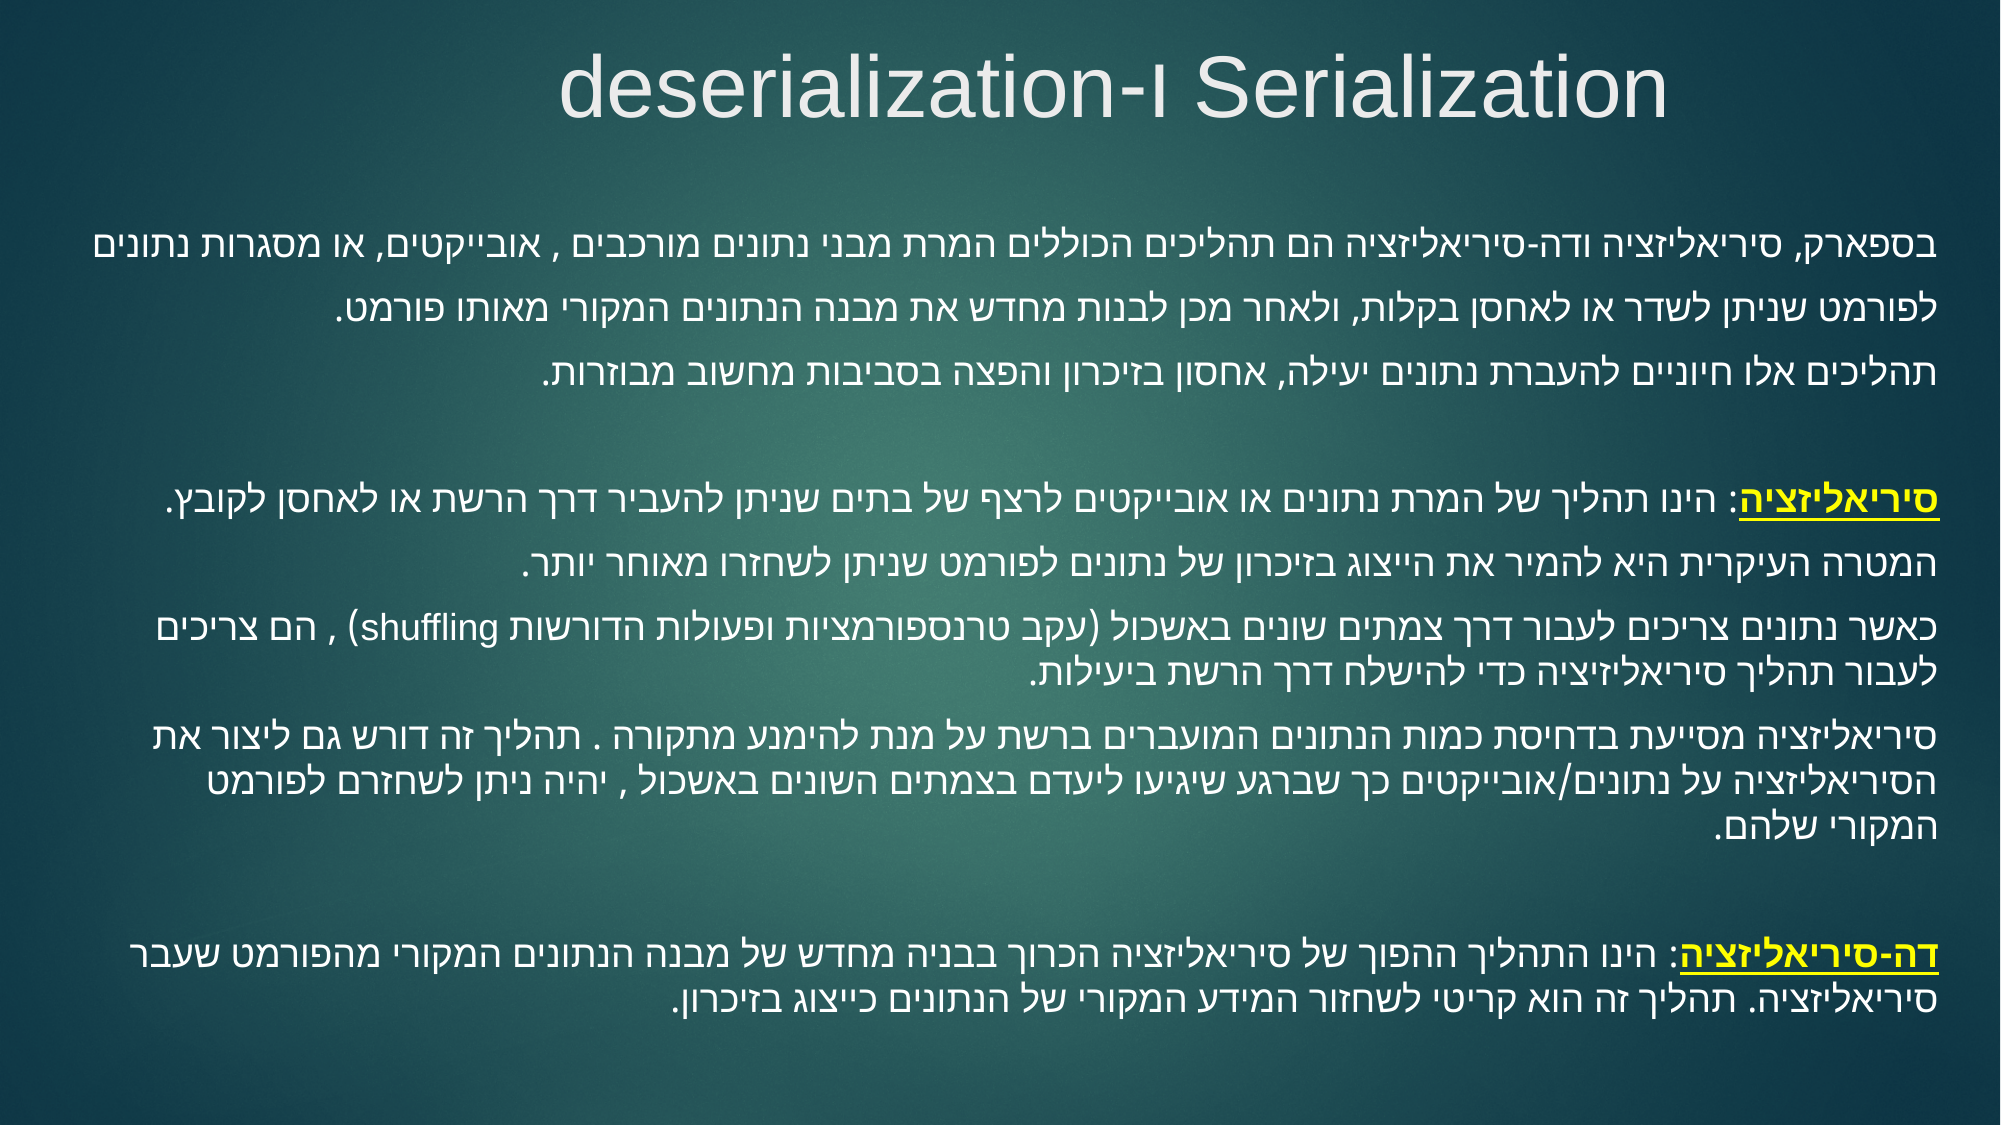

# Serialization ו-deserialization
בספארק, סיריאליזציה ודה-סיריאליזציה הם תהליכים הכוללים המרת מבני נתונים מורכבים , אובייקטים, או מסגרות נתונים
לפורמט שניתן לשדר או לאחסן בקלות, ולאחר מכן לבנות מחדש את מבנה הנתונים המקורי מאותו פורמט.
תהליכים אלו חיוניים להעברת נתונים יעילה, אחסון בזיכרון והפצה בסביבות מחשוב מבוזרות.

סיריאליזציה: הינו תהליך של המרת נתונים או אובייקטים לרצף של בתים שניתן להעביר דרך הרשת או לאחסן לקובץ.
המטרה העיקרית היא להמיר את הייצוג בזיכרון של נתונים לפורמט שניתן לשחזרו מאוחר יותר.
כאשר נתונים צריכים לעבור דרך צמתים שונים באשכול (עקב טרנספורמציות ופעולות הדורשות shuffling) , הם צריכים לעבור תהליך סיריאליזיציה כדי להישלח דרך הרשת ביעילות.
סיריאליזציה מסייעת בדחיסת כמות הנתונים המועברים ברשת על מנת להימנע מתקורה . תהליך זה דורש גם ליצור את הסיריאליזציה על נתונים/אובייקטים כך שברגע שיגיעו ליעדם בצמתים השונים באשכול , יהיה ניתן לשחזרם לפורמט המקורי שלהם.

דה-סיריאליזציה: הינו התהליך ההפוך של סיריאליזציה הכרוך בבניה מחדש של מבנה הנתונים המקורי מהפורמט שעבר סיריאליזציה. תהליך זה הוא קריטי לשחזור המידע המקורי של הנתונים כייצוג בזיכרון.